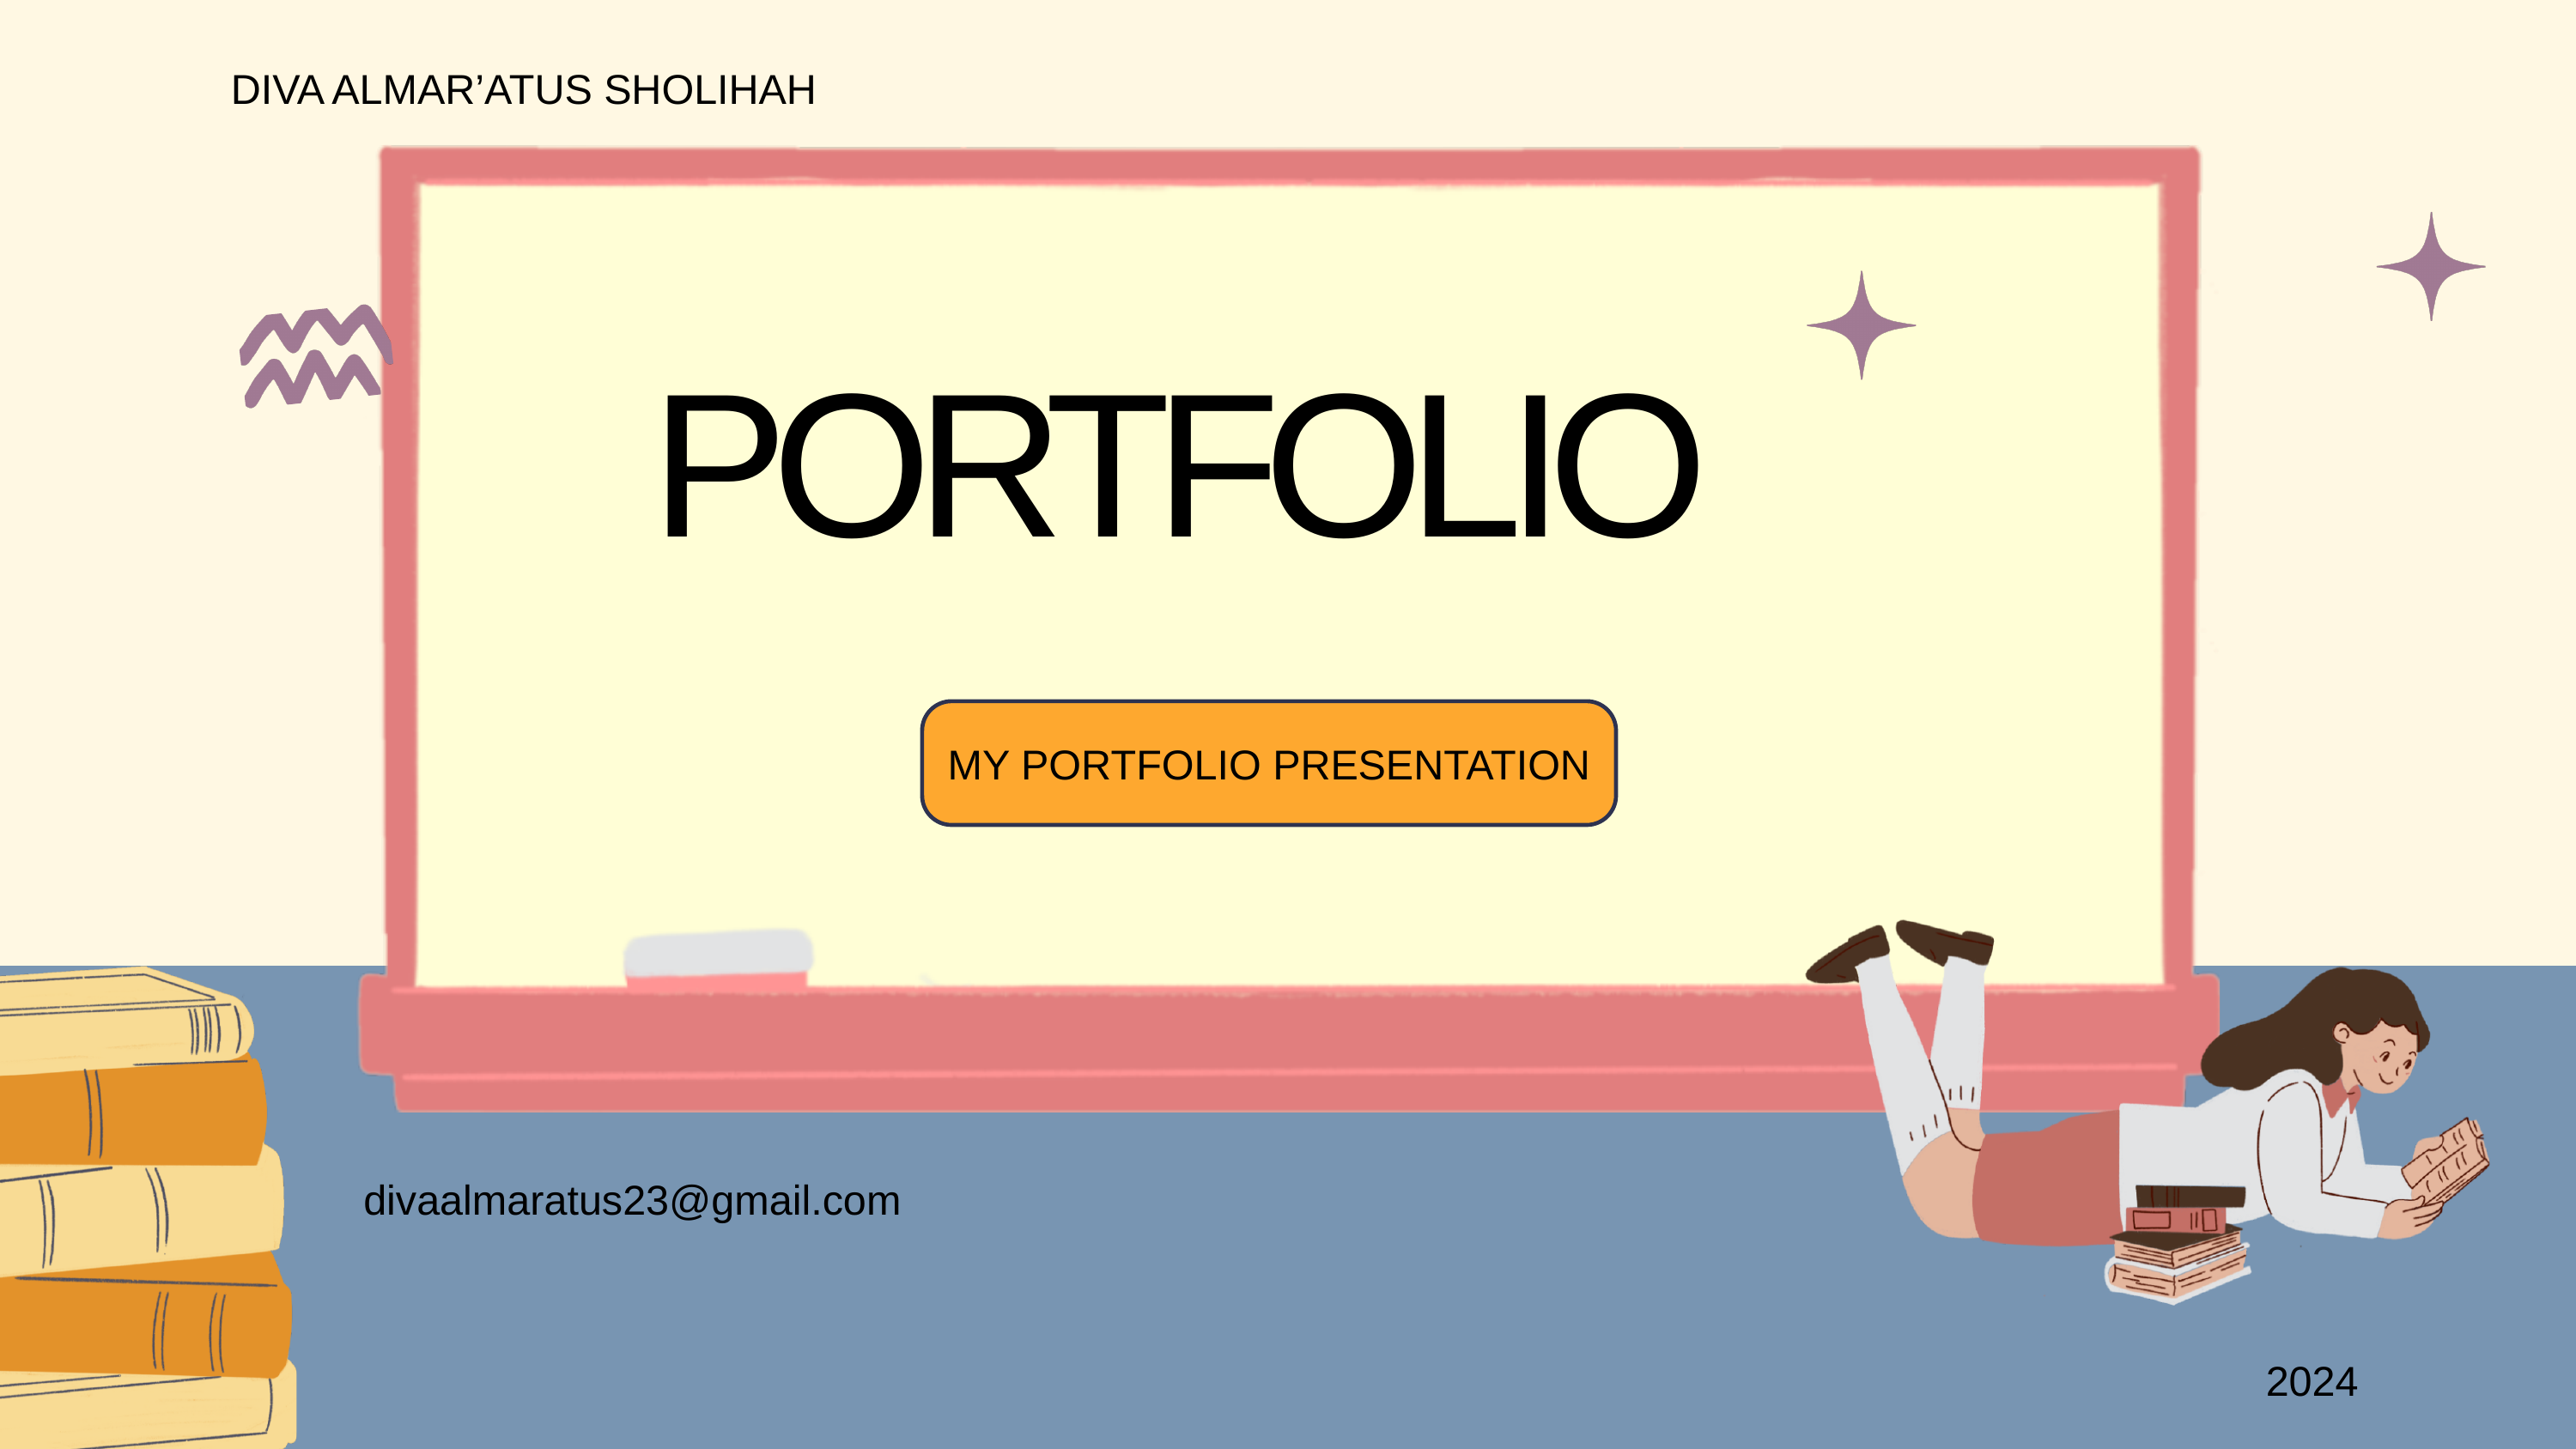

DIVA ALMAR’ATUS SHOLIHAH

PORTFOLIO

MY PORTFOLIO PRESENTATION

divaalmaratus23@gmail.com
2024